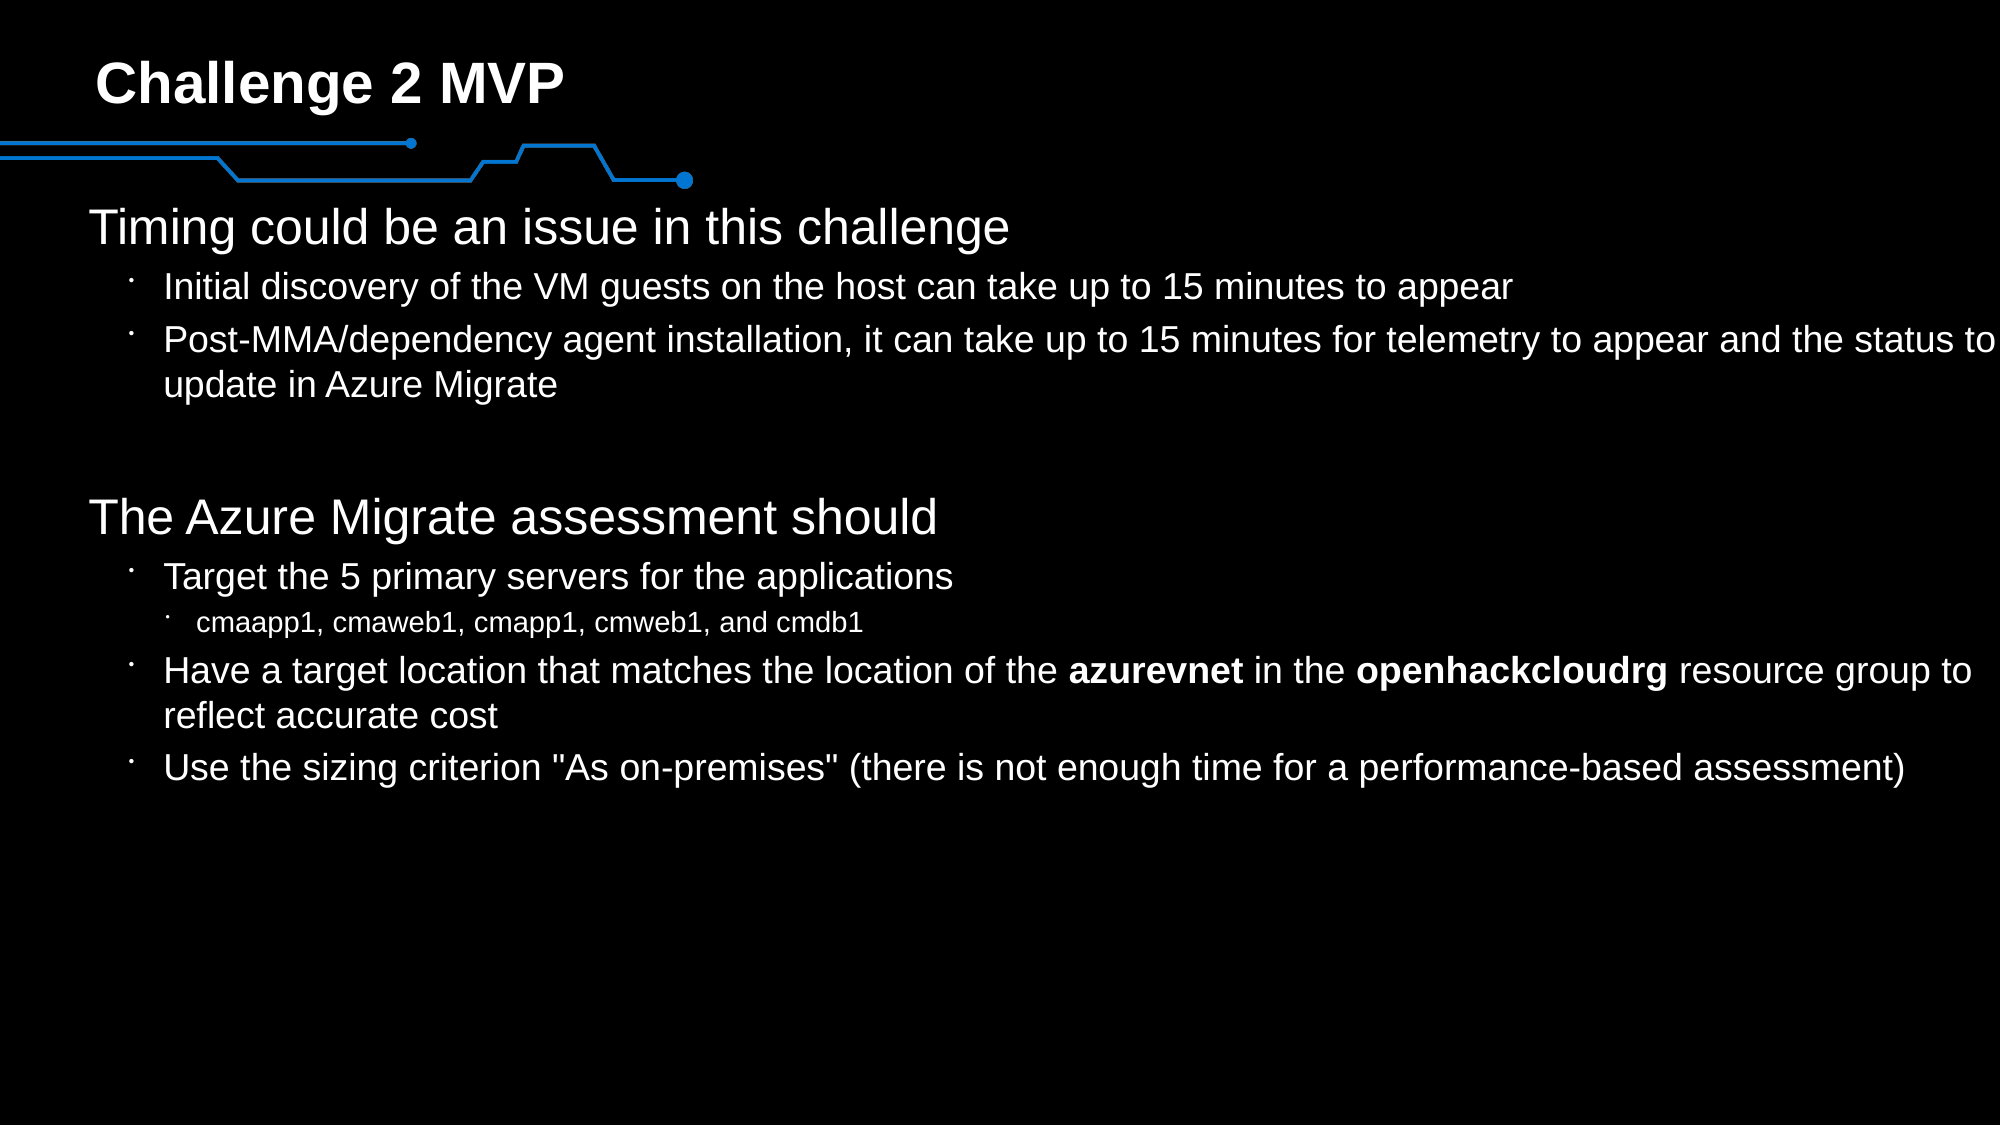

# Challenge 2 MVP
Timing could be an issue in this challenge
Initial discovery of the VM guests on the host can take up to 15 minutes to appear
Post-MMA/dependency agent installation, it can take up to 15 minutes for telemetry to appear and the status to update in Azure Migrate

The Azure Migrate assessment should
Target the 5 primary servers for the applications
cmaapp1, cmaweb1, cmapp1, cmweb1, and cmdb1
Have a target location that matches the location of the azurevnet in the openhackcloudrg resource group to reflect accurate cost
Use the sizing criterion "As on-premises" (there is not enough time for a performance-based assessment)